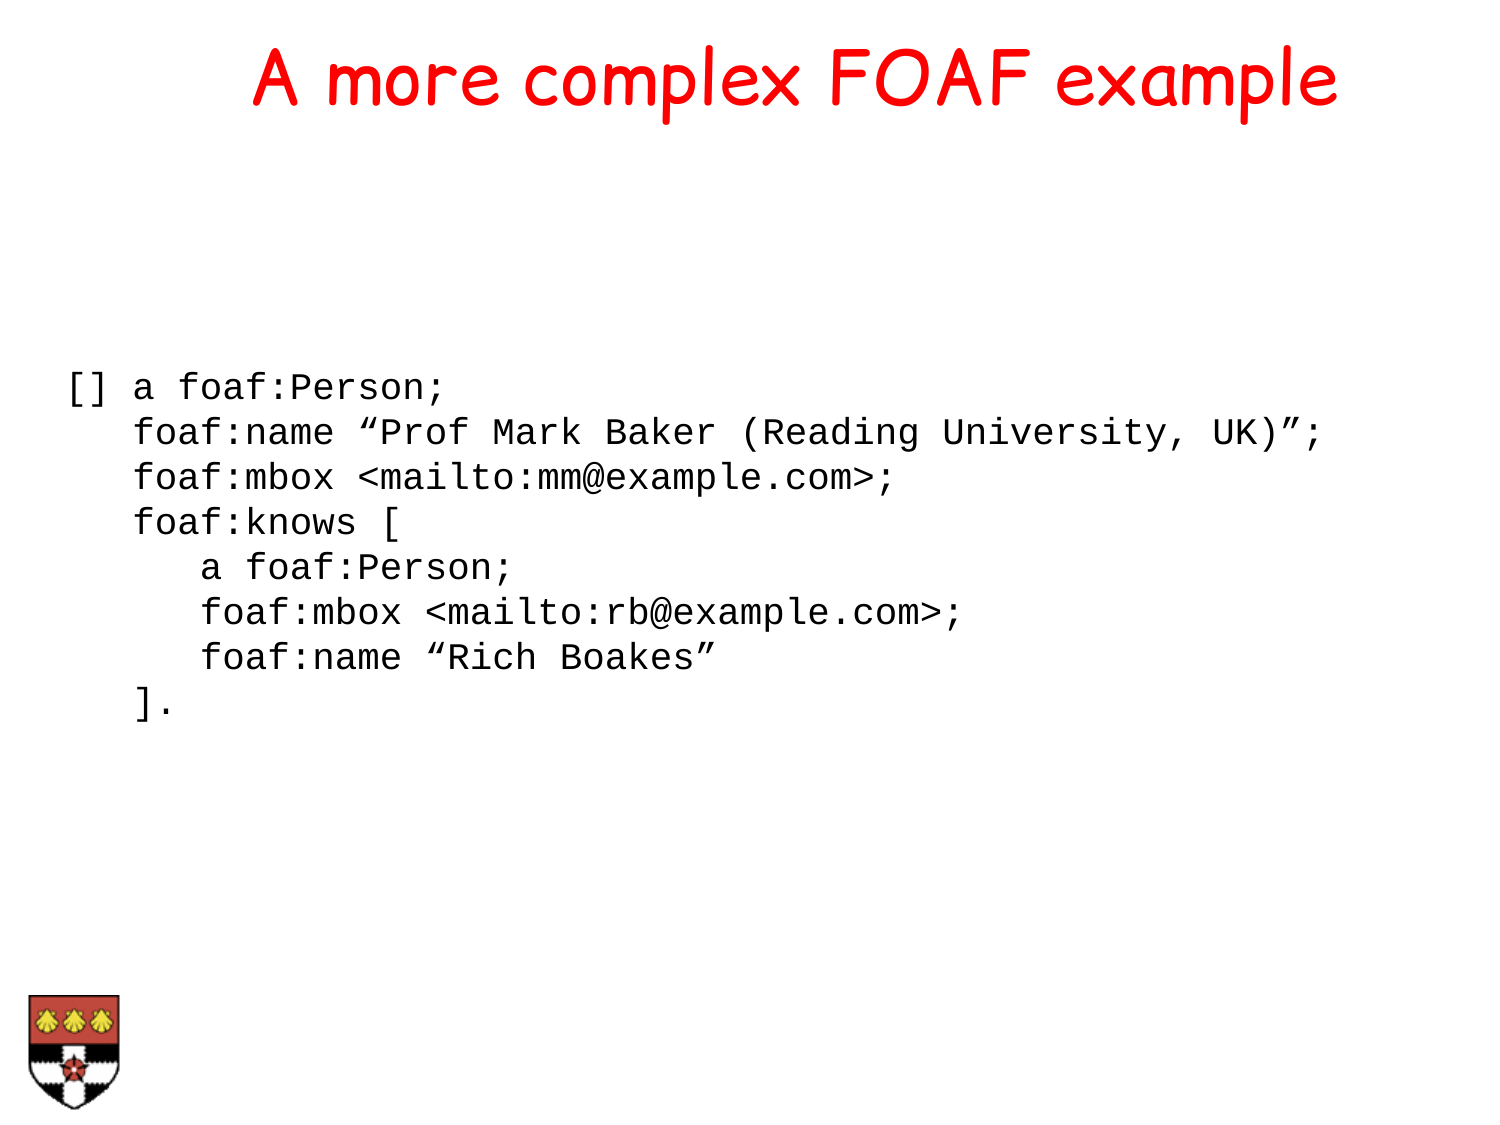

# A more complex FOAF example
[] a foaf:Person;
   foaf:name “Prof Mark Baker (Reading University, UK)”;
   foaf:mbox <mailto:mm@example.com>;
   foaf:knows [
      a foaf:Person;
      foaf:mbox <mailto:rb@example.com>;
      foaf:name “Rich Boakes”
   ].